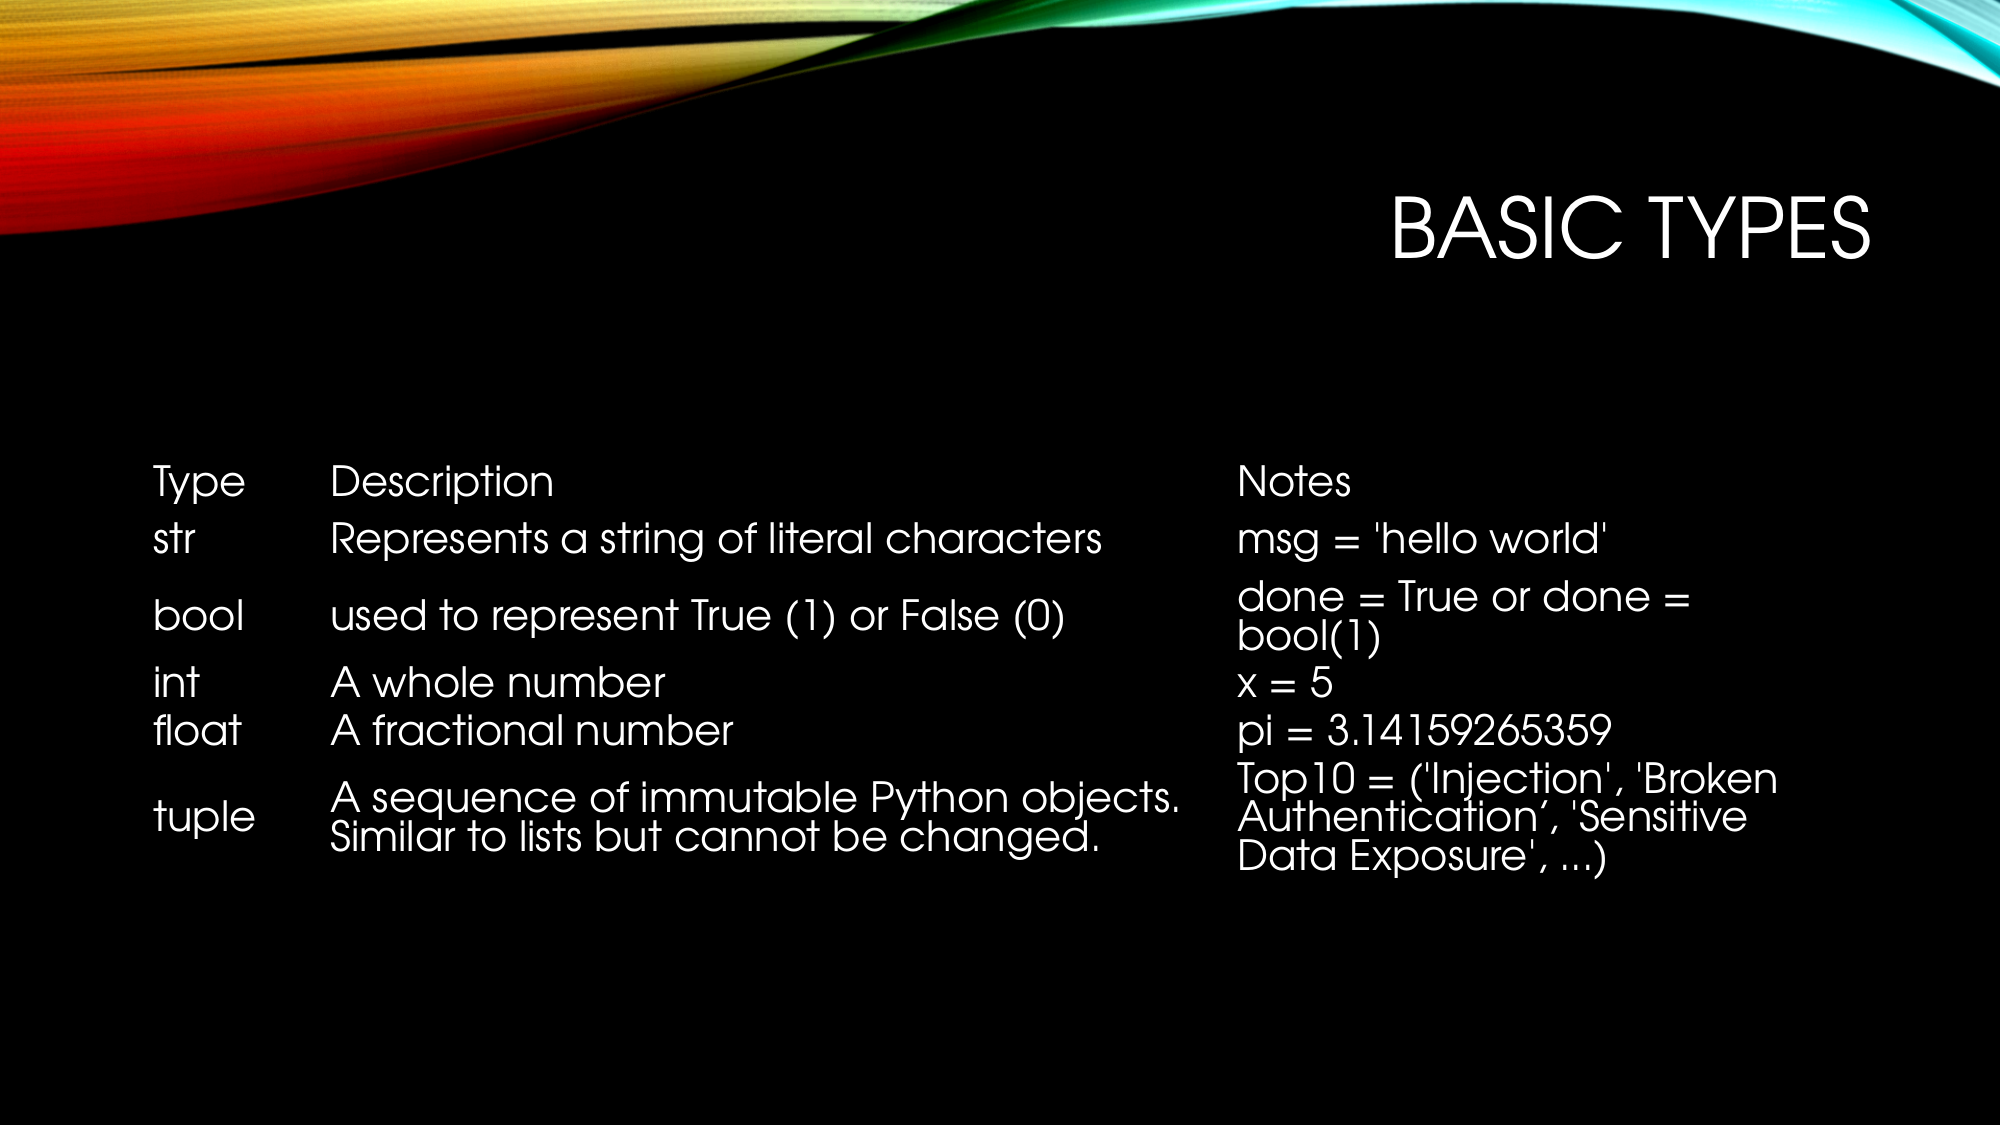

# Basic Types
| Type | Description | Notes |
| --- | --- | --- |
| str | Represents a string of literal characters | msg = 'hello world' |
| bool | used to represent True (1) or False (0) | done = True or done = bool(1) |
| int | A whole number | x = 5 |
| float | A fractional number | pi = 3.14159265359 |
| tuple | A sequence of immutable Python objects. Similar to lists but cannot be changed. | Top10 = ('Injection', 'Broken Authentication’, 'Sensitive Data Exposure', ...) |